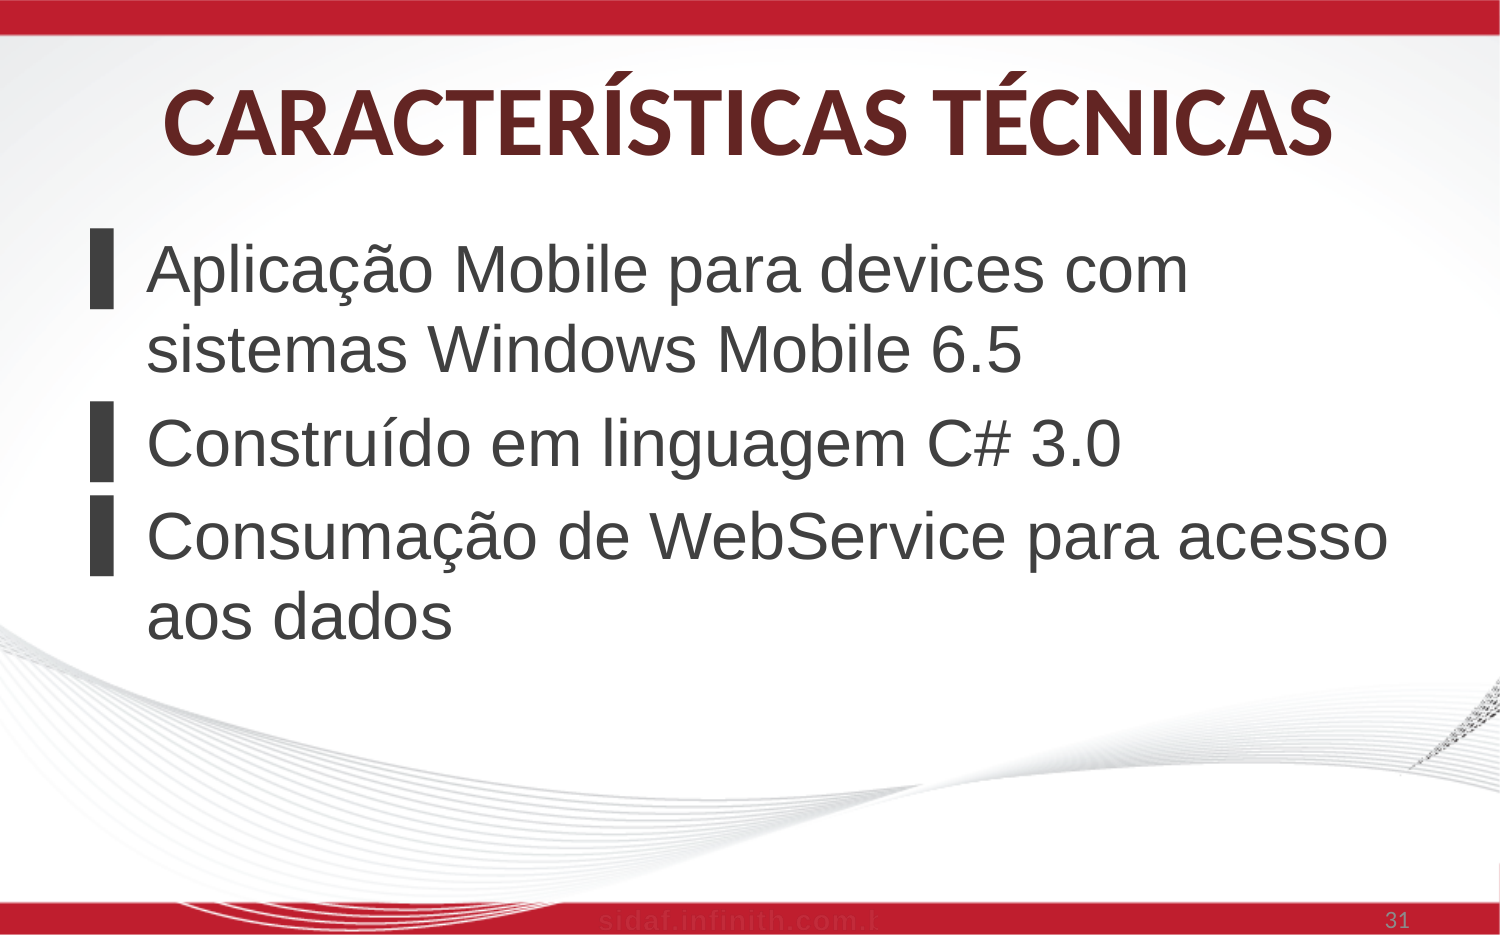

# Características técnicas
Aplicação Mobile para devices com sistemas Windows Mobile 6.5
Construído em linguagem C# 3.0
Consumação de WebService para acesso aos dados
31